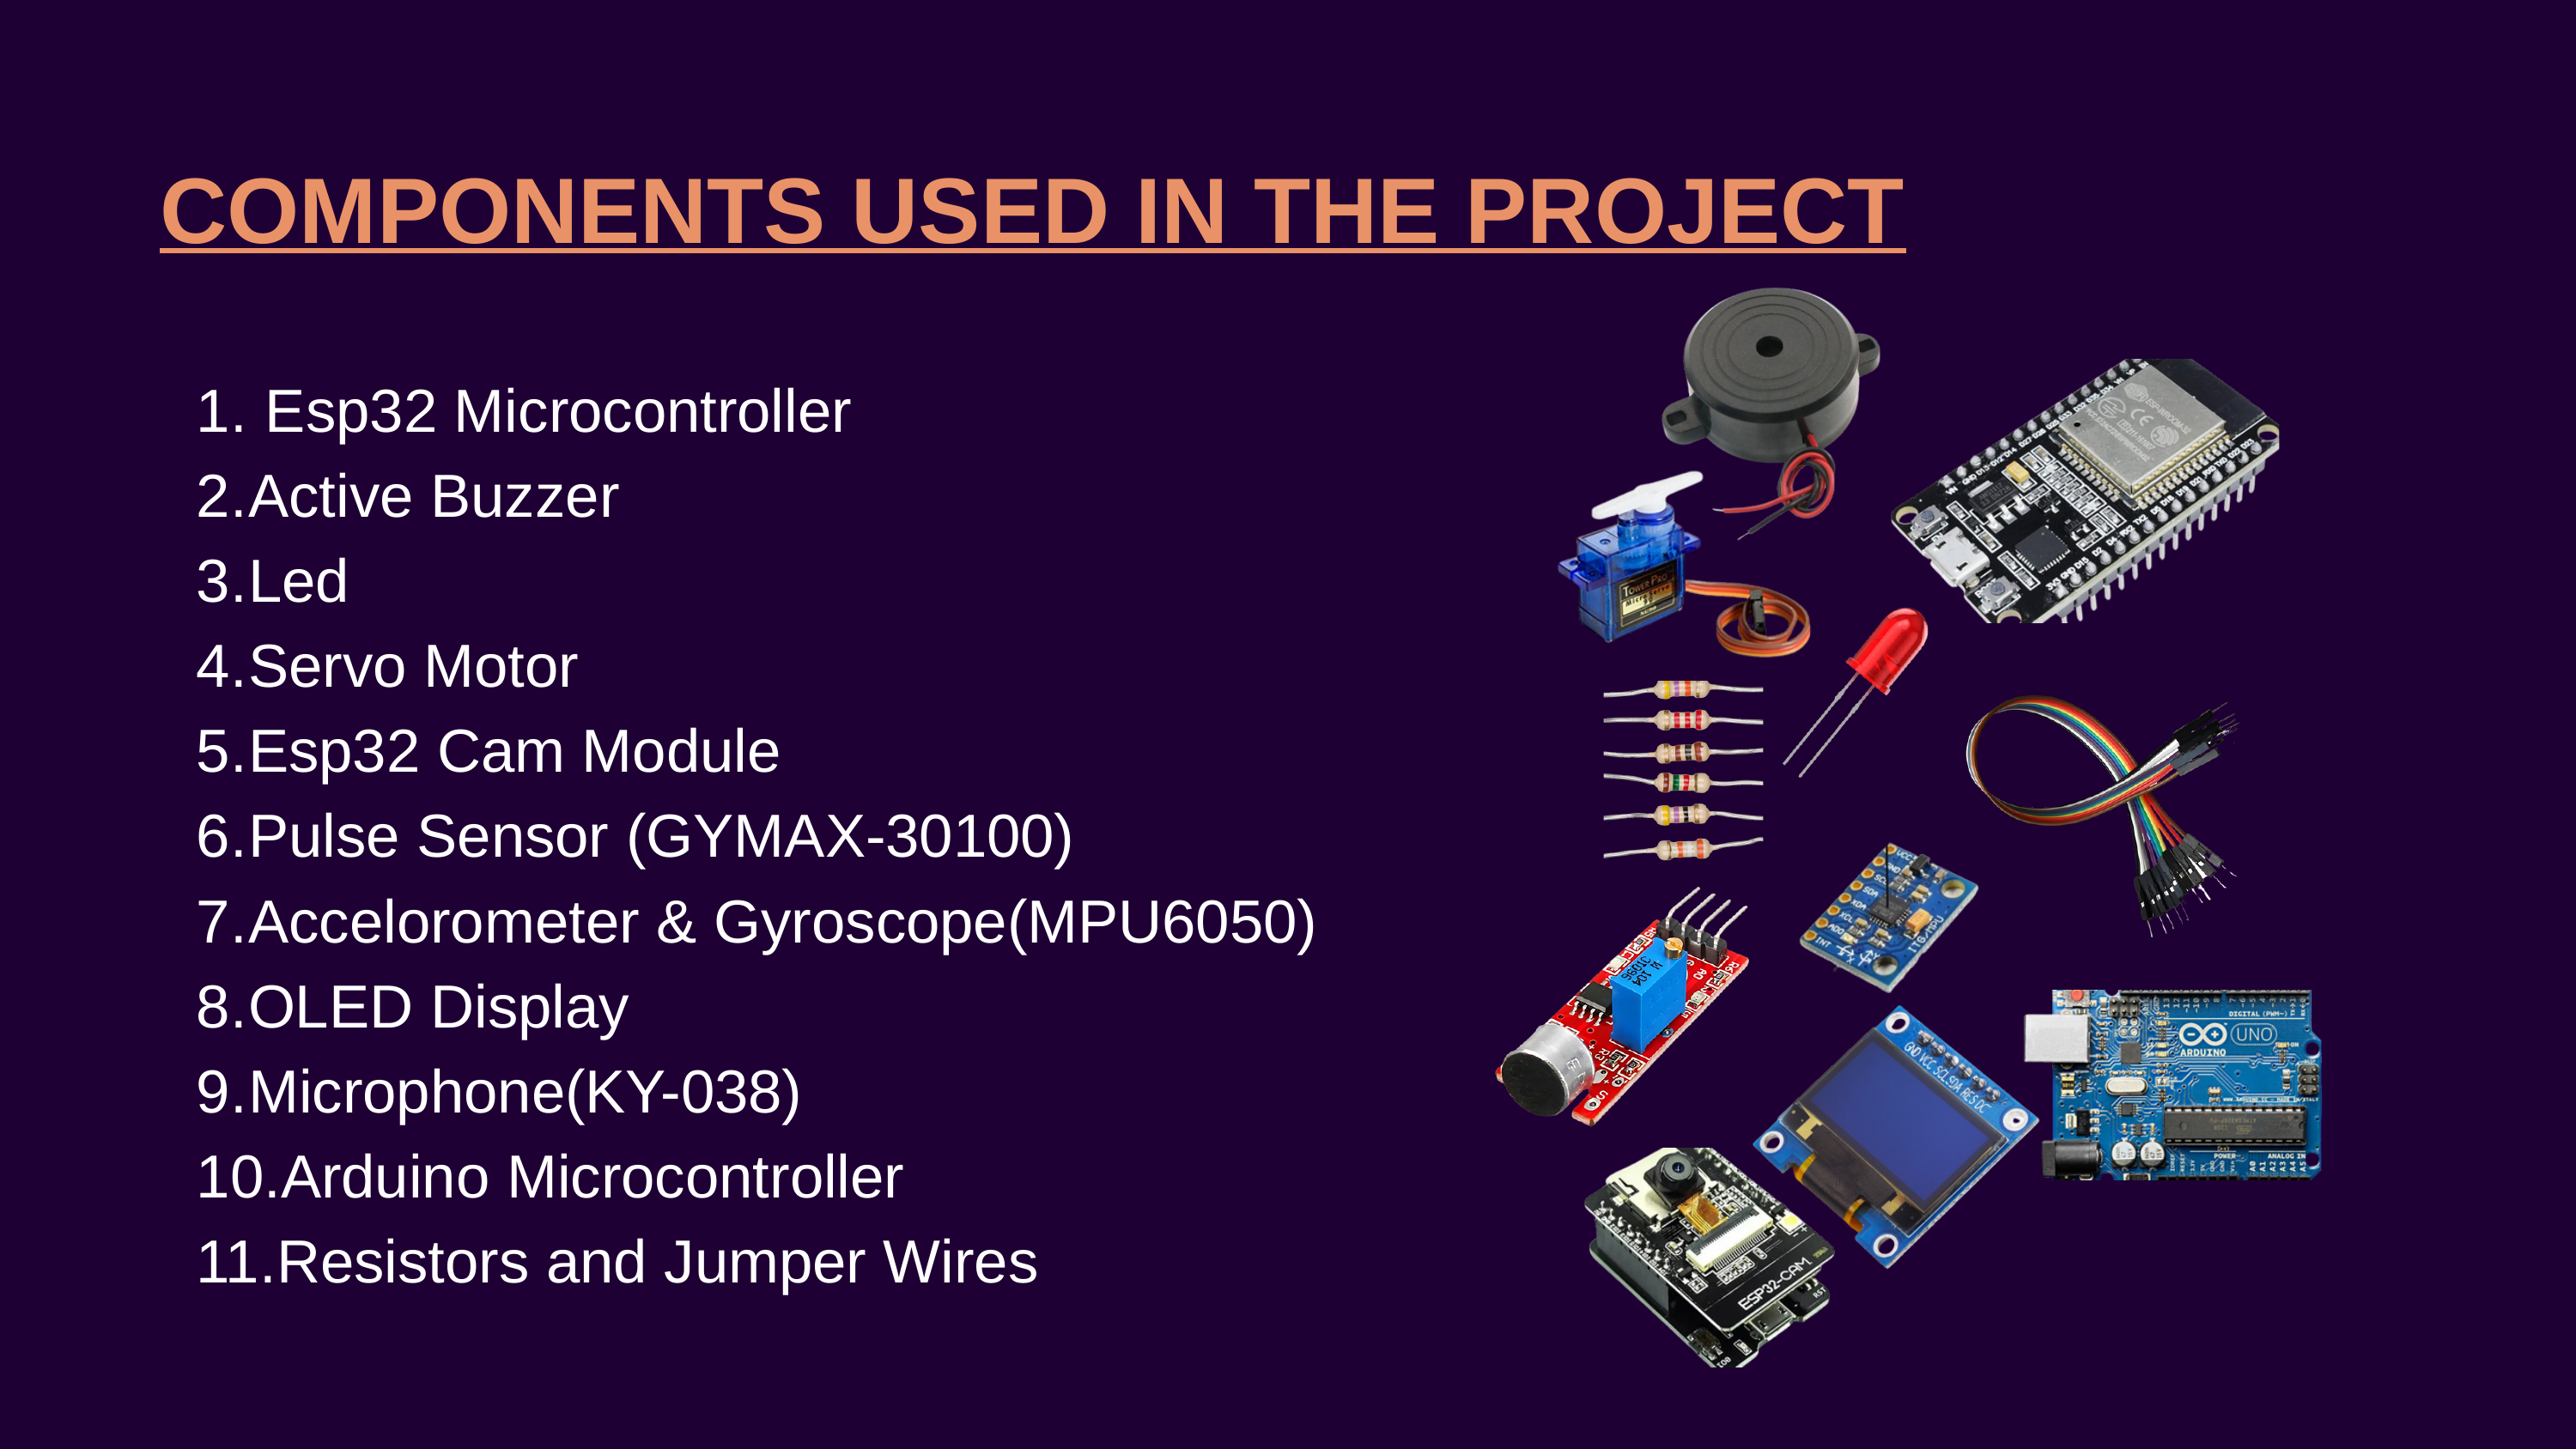

COMPONENTS USED IN THE PROJECT

 Esp32 Microcontroller
Active Buzzer
Led
Servo Motor
Esp32 Cam Module
Pulse Sensor (GYMAX-30100)
Accelorometer & Gyroscope(MPU6050)
OLED Display
Microphone(KY-038)
Arduino Microcontroller
Resistors and Jumper Wires